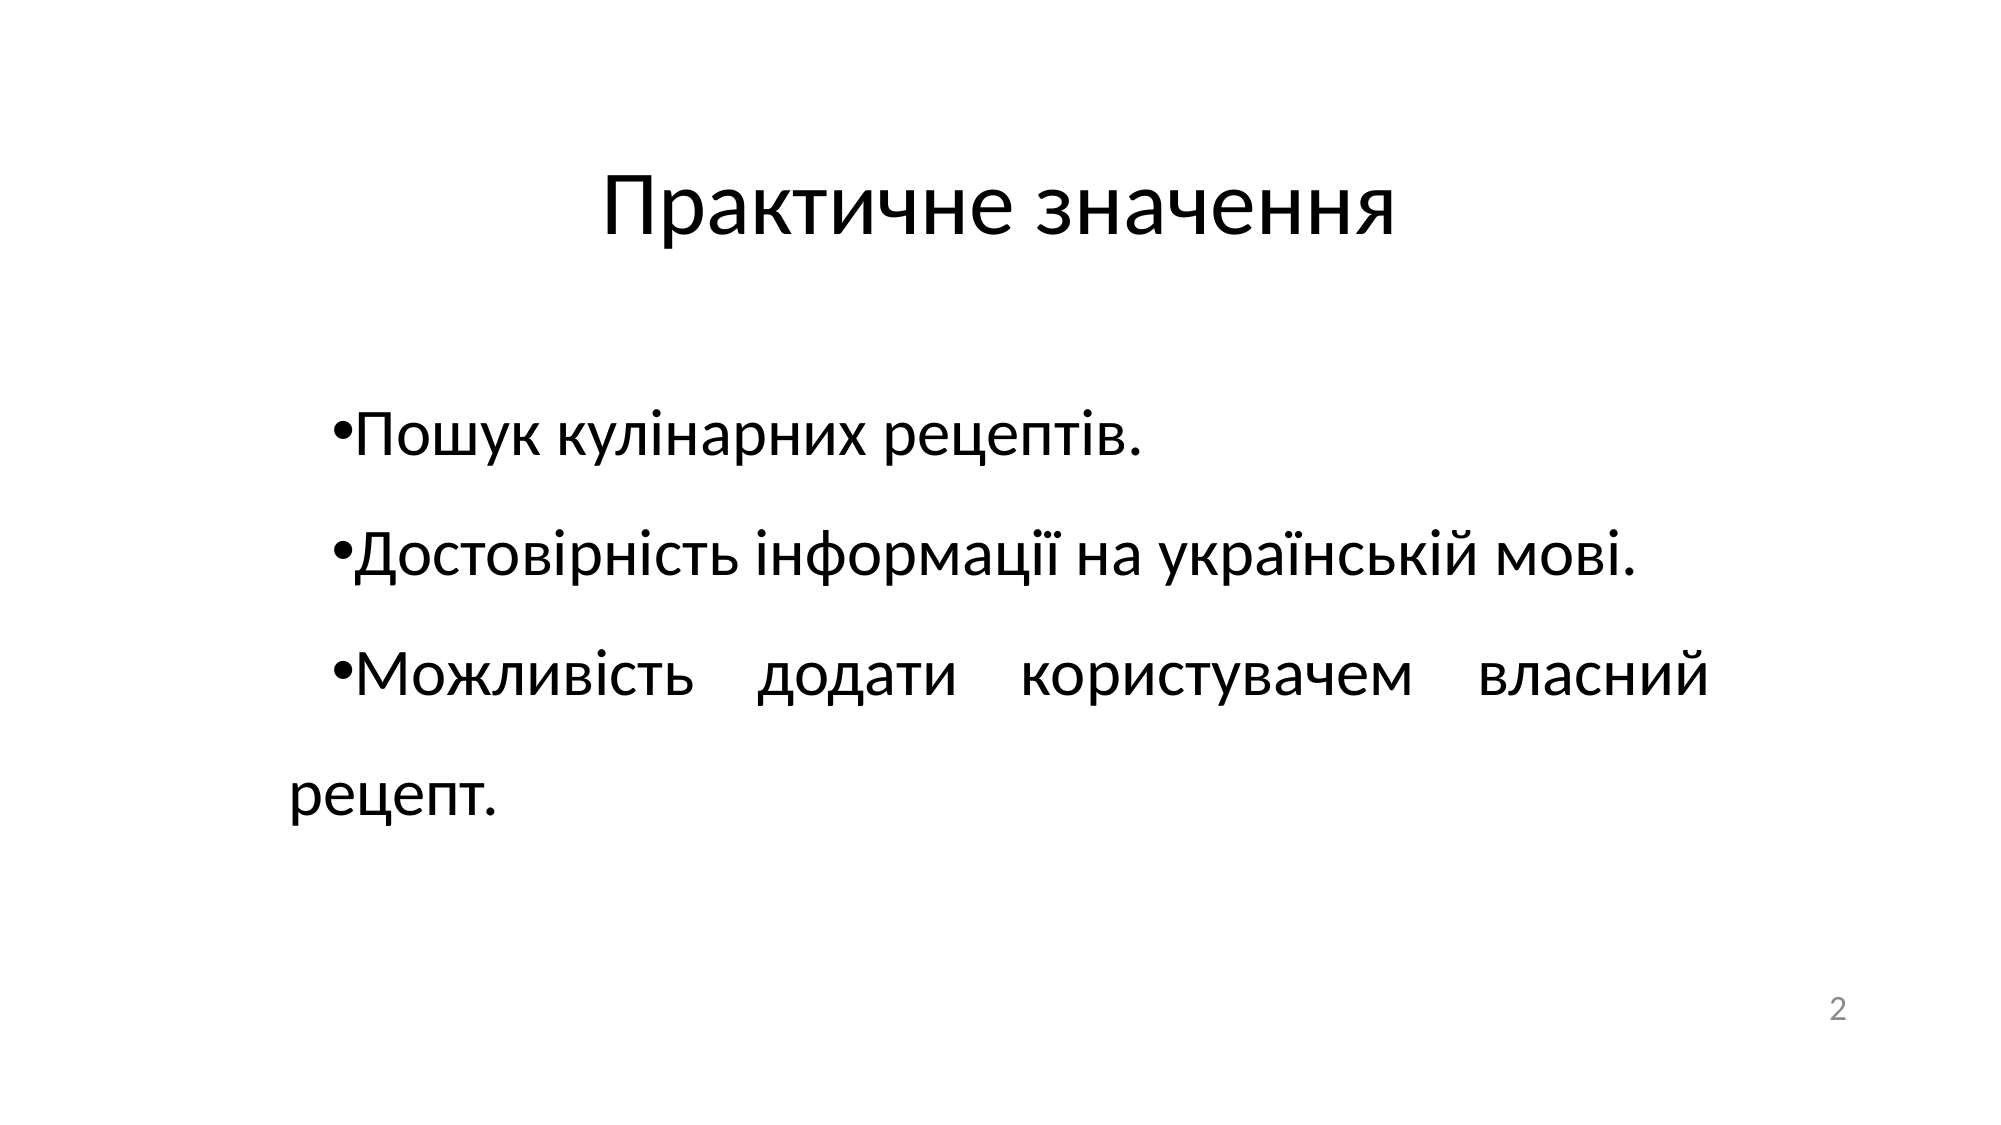

Практичне значення
Пошук кулінарних рецептів.
Достовірність інформації на українській мові.
Можливість додати користувачем власний рецепт.
2